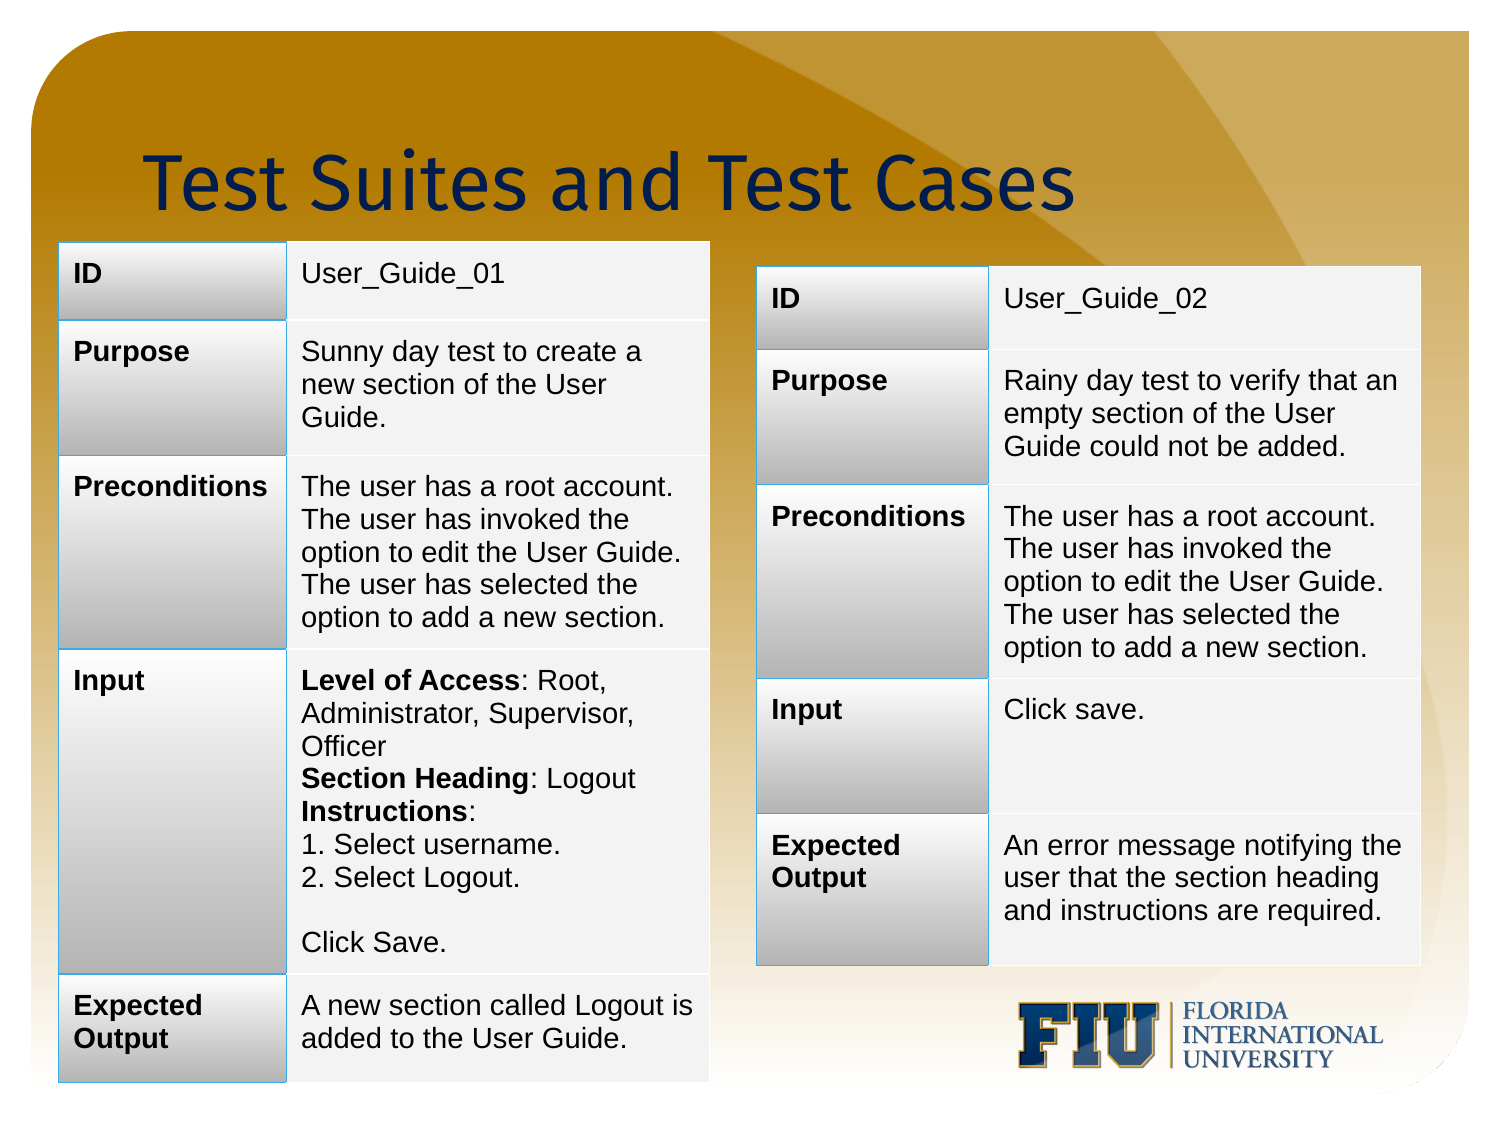

# Test Suites and Test Cases
| ID | User\_Guide\_01 |
| --- | --- |
| Purpose | Sunny day test to create a new section of the User Guide. |
| Preconditions | The user has a root account. The user has invoked the option to edit the User Guide. The user has selected the option to add a new section. |
| Input | Level of Access: Root, Administrator, Supervisor, Officer Section Heading: Logout Instructions: 1. Select username. 2. Select Logout. Click Save. |
| Expected Output | A new section called Logout is added to the User Guide. |
| ID | User\_Guide\_02 |
| --- | --- |
| Purpose | Rainy day test to verify that an empty section of the User Guide could not be added. |
| Preconditions | The user has a root account. The user has invoked the option to edit the User Guide. The user has selected the option to add a new section. |
| Input | Click save. |
| Expected Output | An error message notifying the user that the section heading and instructions are required. |